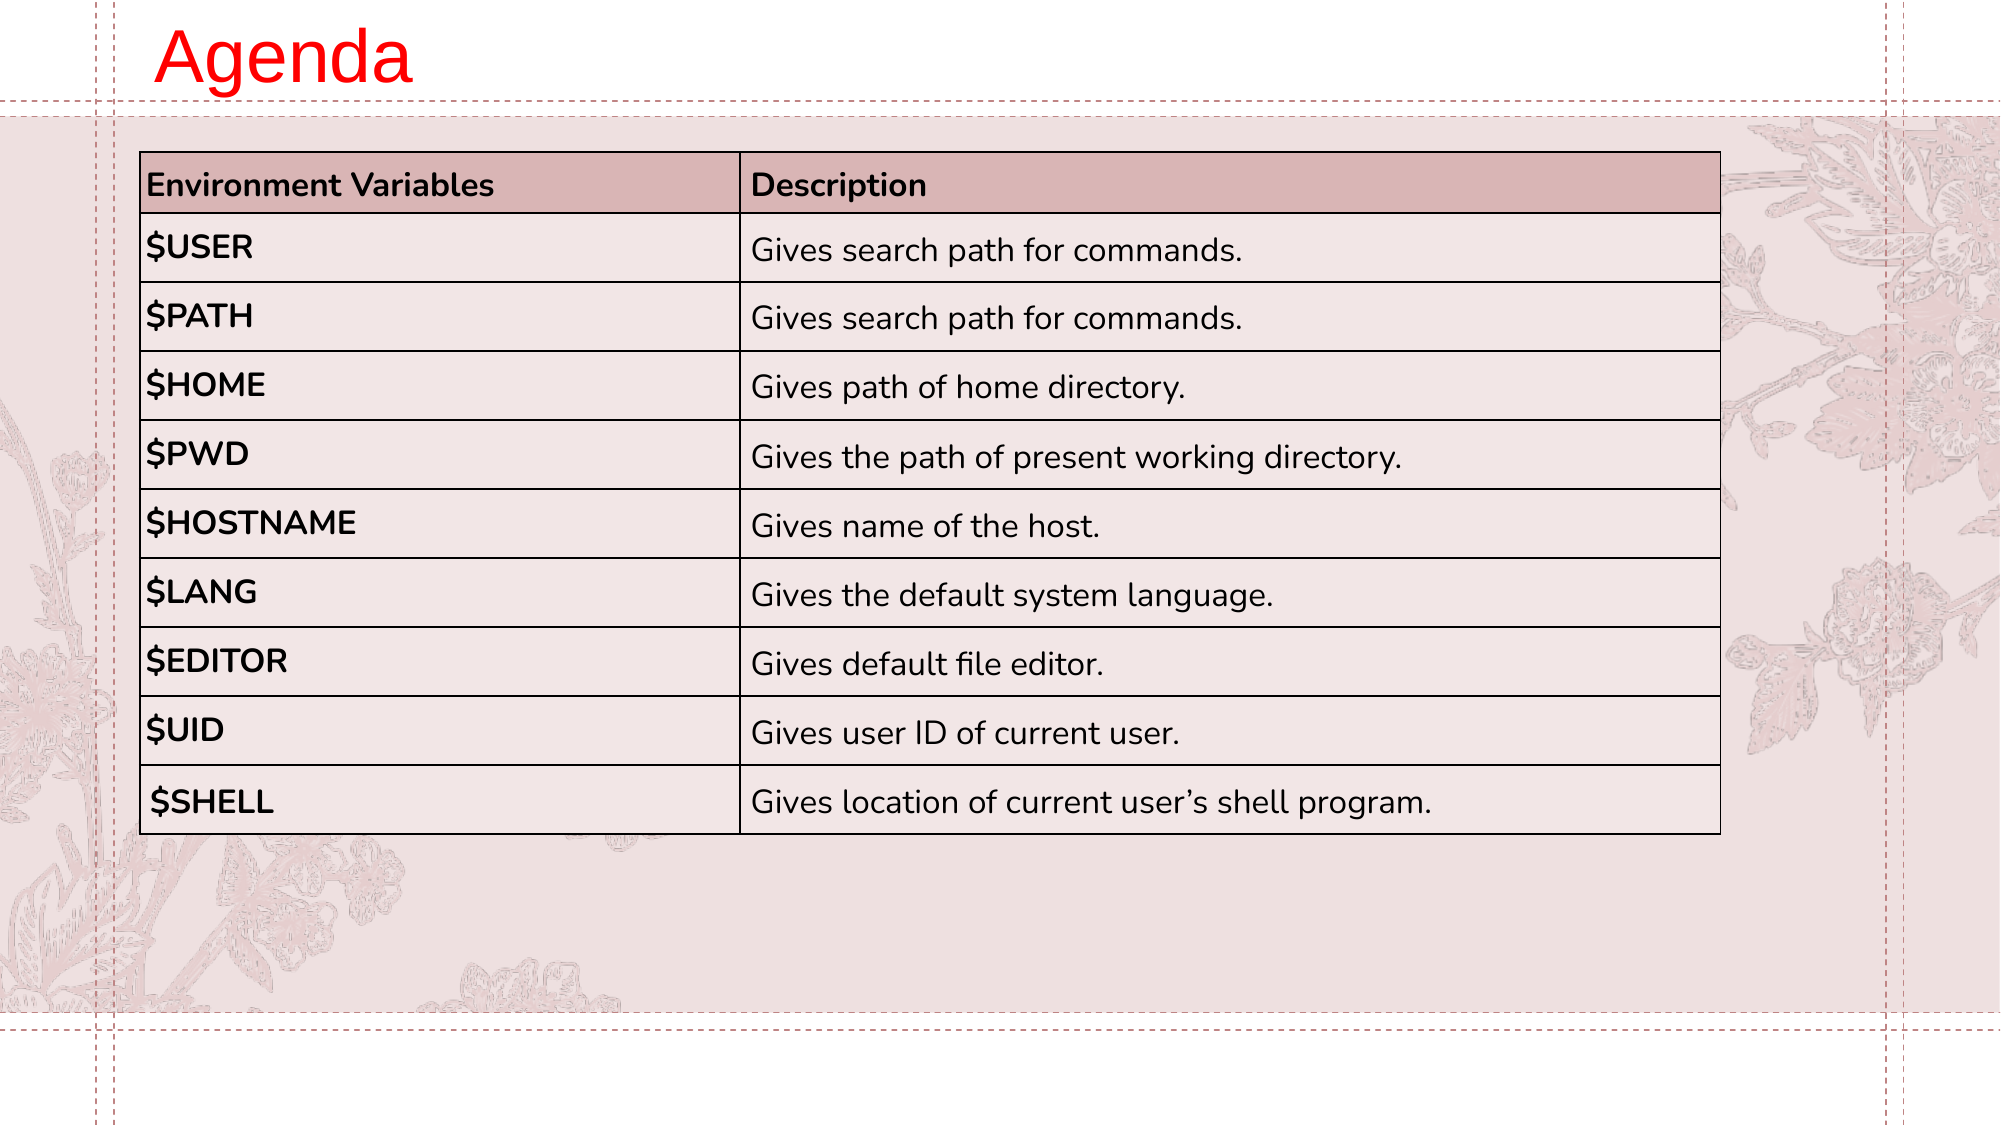

Agenda
| Environment Variables | Description |
| --- | --- |
| $USER | Gives search path for commands. |
| $PATH | Gives search path for commands. |
| $HOME | Gives path of home directory. |
| $PWD | Gives the path of present working directory. |
| $HOSTNAME | Gives name of the host. |
| $LANG | Gives the default system language. |
| $EDITOR | Gives default file editor. |
| $UID | Gives user ID of current user. |
| $SHELL | Gives location of current user’s shell program. |